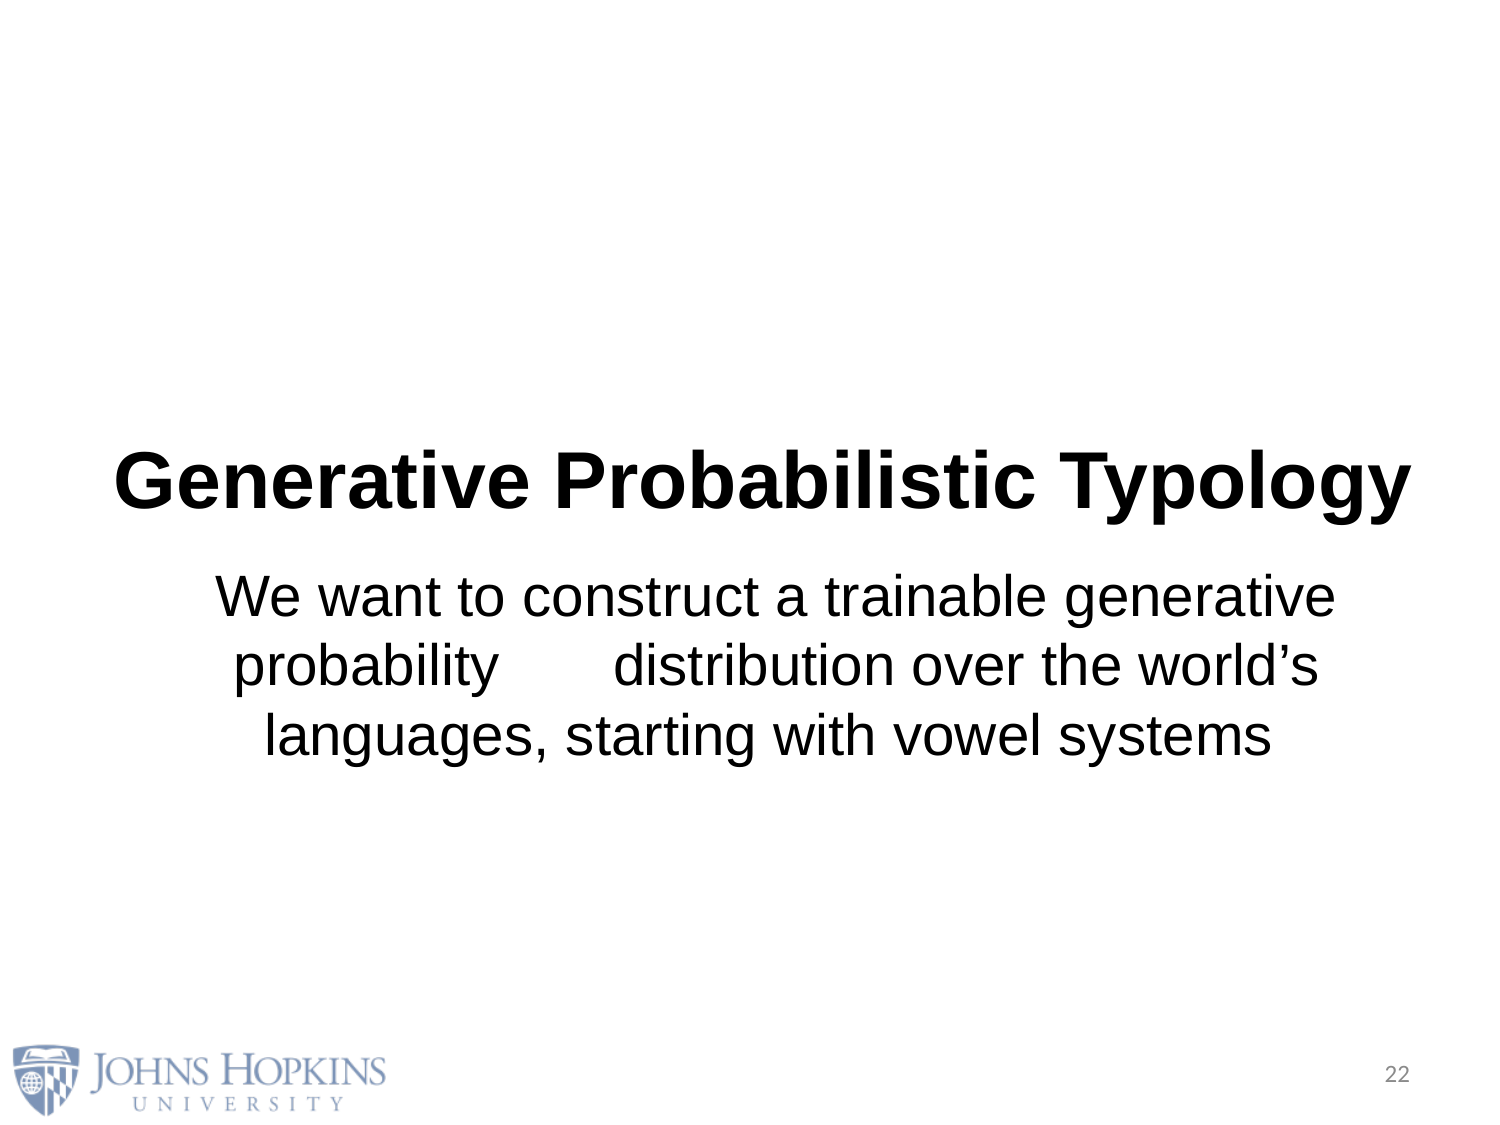

# Generative Probabilistic Typology
We want to construct a trainable generative probability       distribution over the world’s languages, starting with vowel systems

22